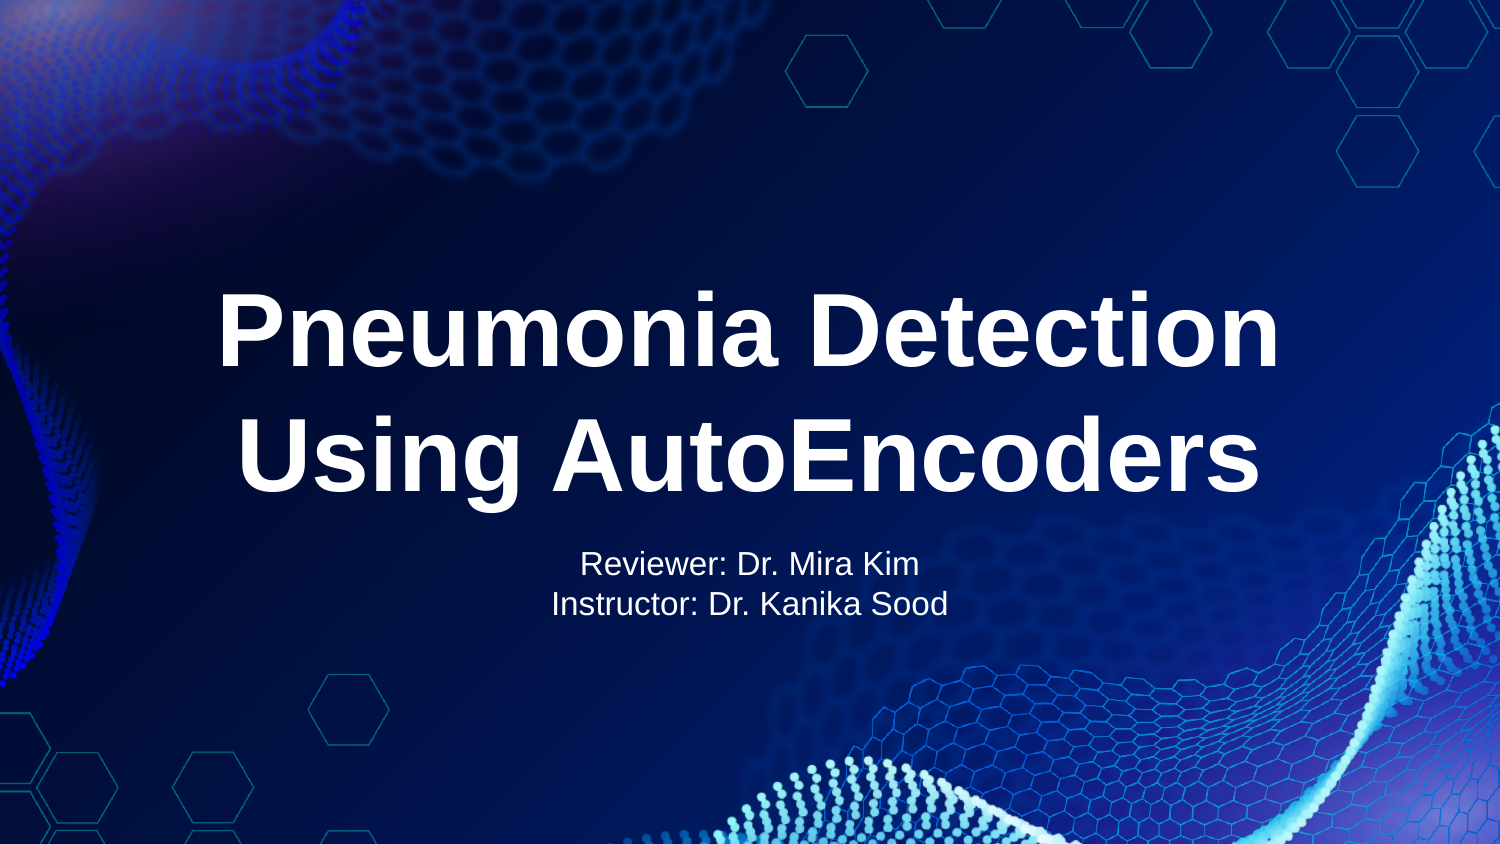

# Pneumonia Detection Using AutoEncoders
Reviewer: Dr. Mira Kim
Instructor: Dr. Kanika Sood